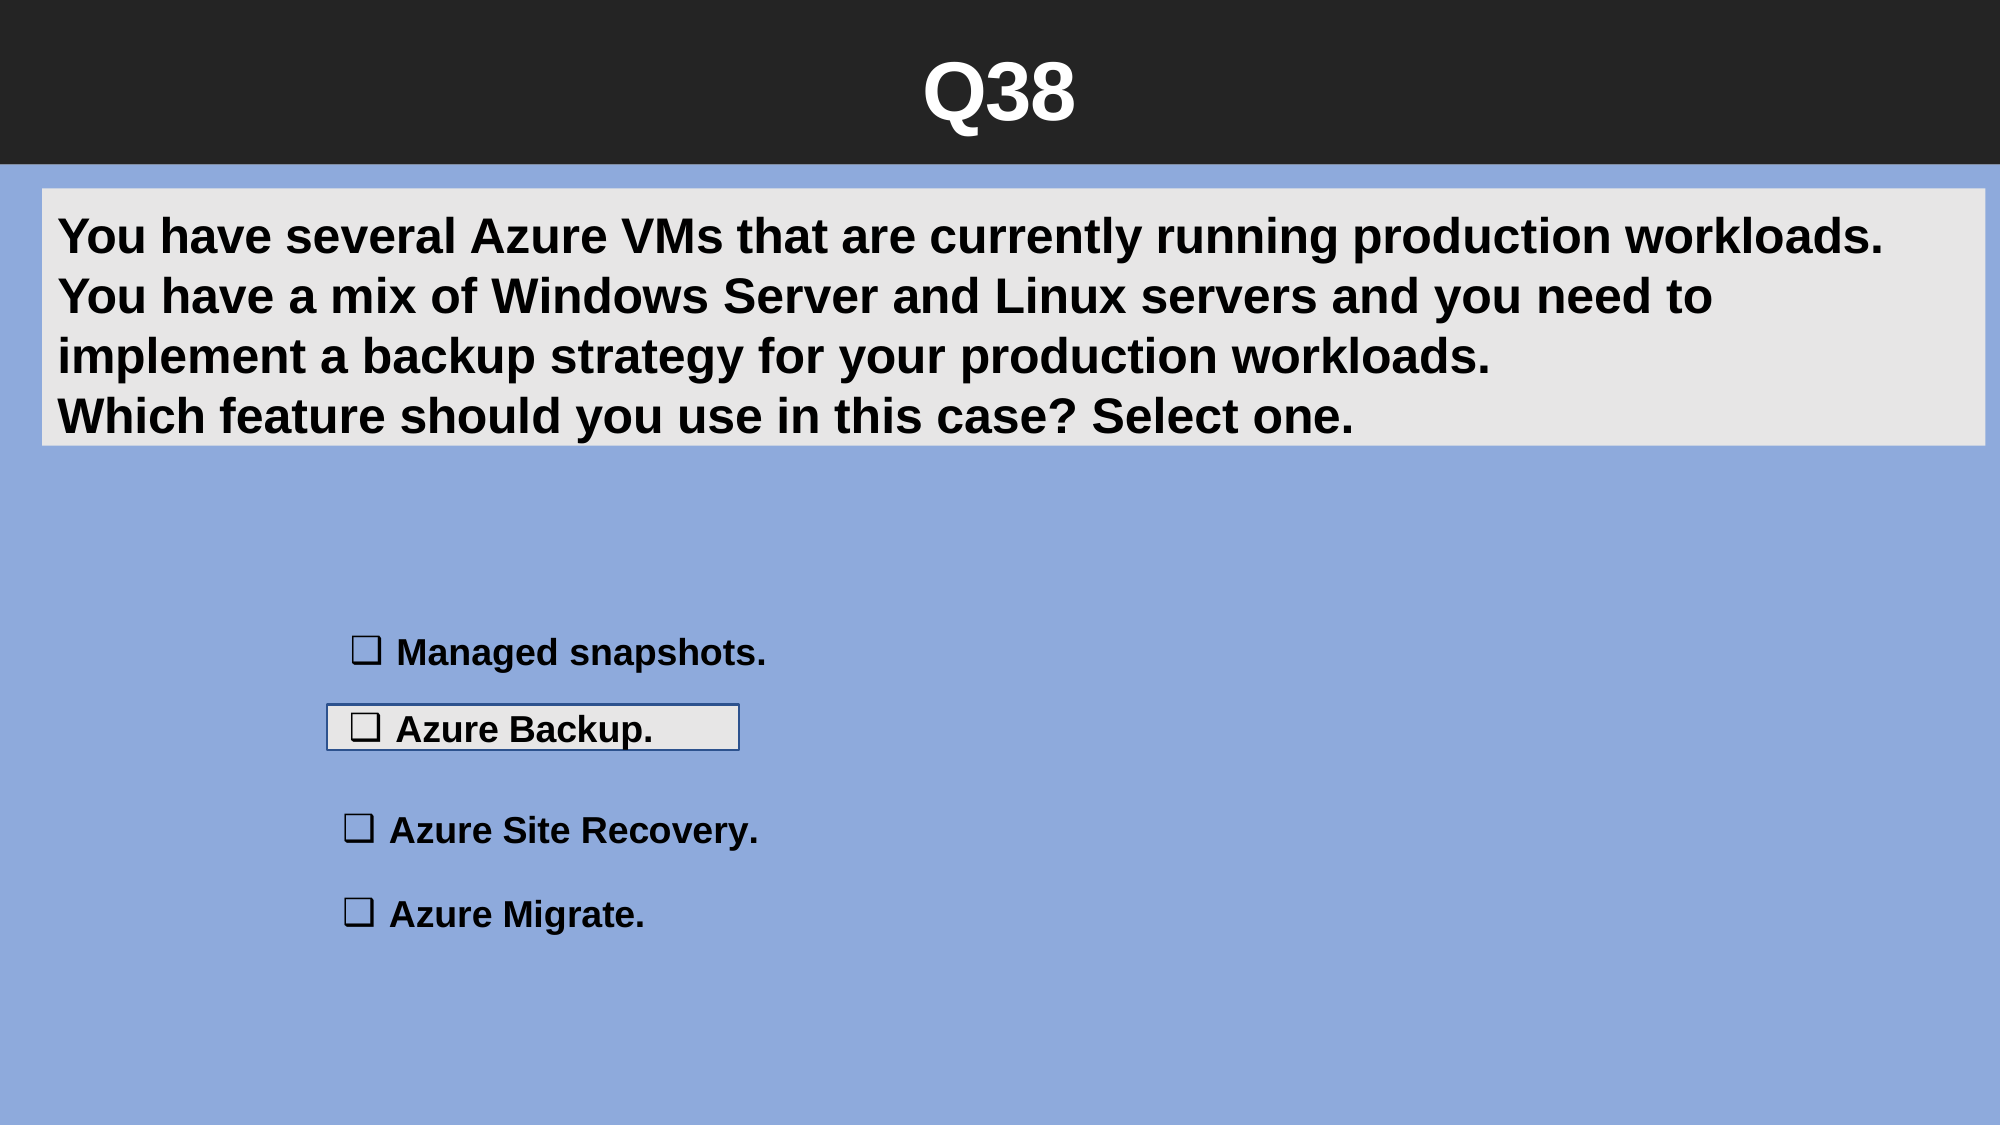

Q38

You have several Azure VMs that are currently running production workloads.
You have a mix of Windows Server and Linux servers and you need to implement a backup strategy for your production workloads.
Which feature should you use in this case? Select one.
Managed snapshots.
Azure Backup.
Azure Site Recovery.

Azure Migrate.